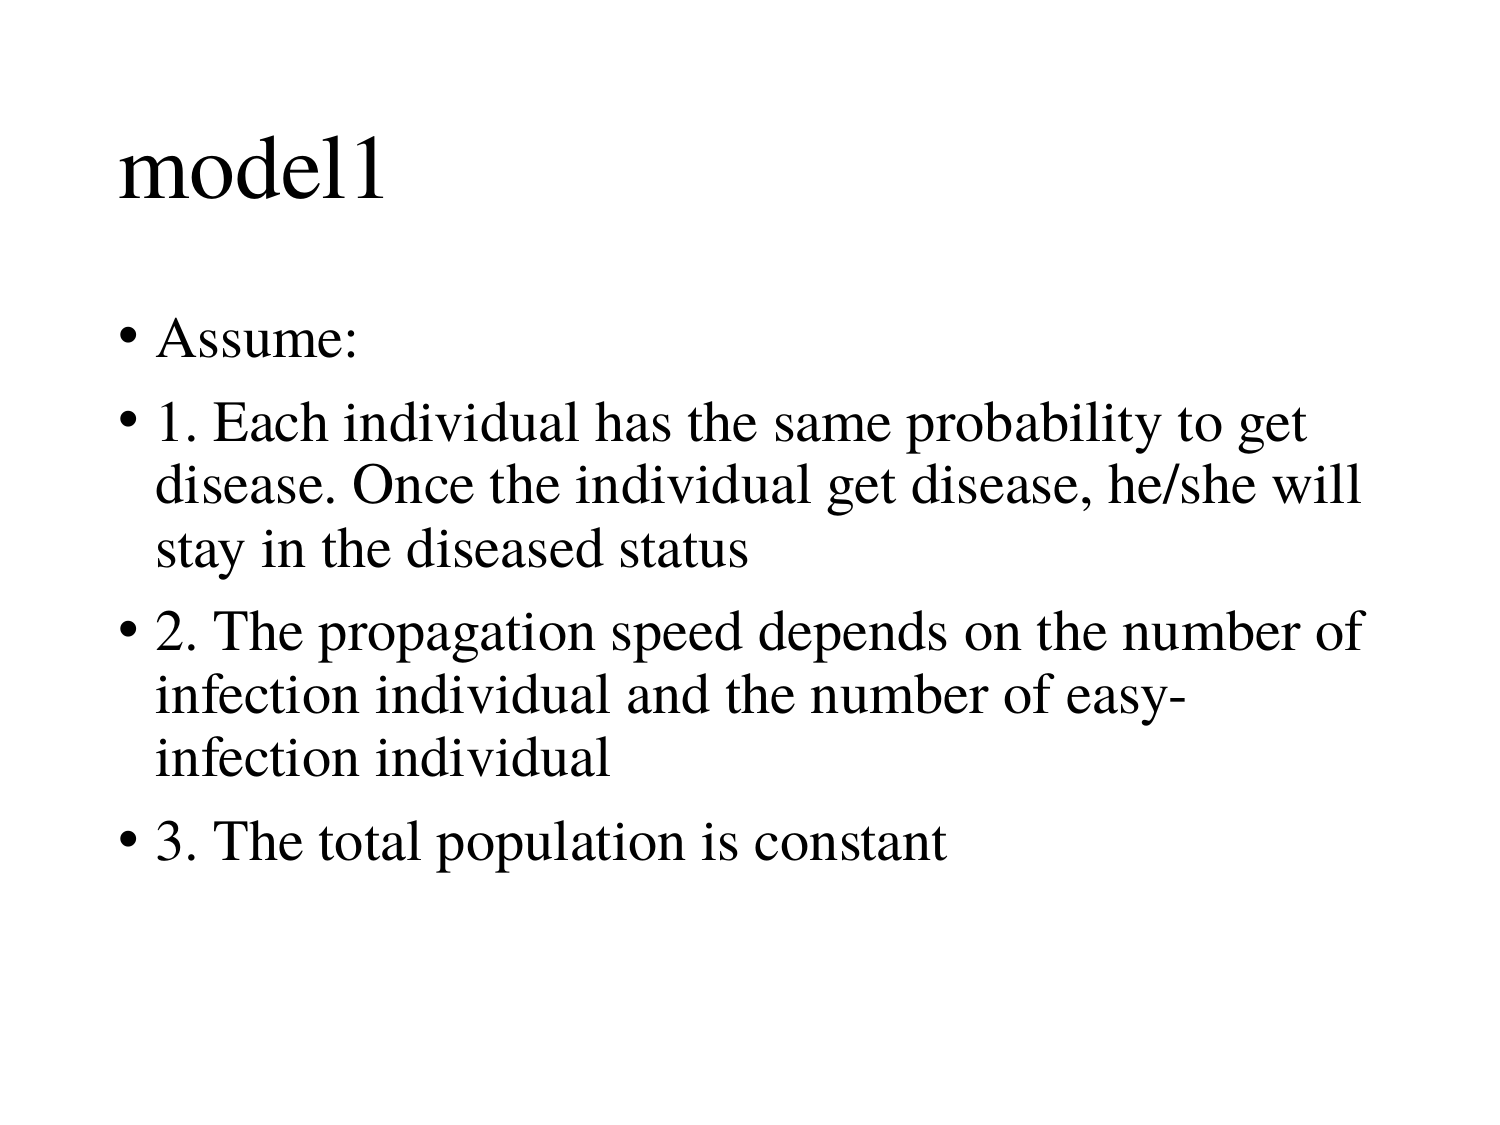

# model1
Assume:
1. Each individual has the same probability to get disease. Once the individual get disease, he/she will stay in the diseased status
2. The propagation speed depends on the number of infection individual and the number of easy-infection individual
3. The total population is constant